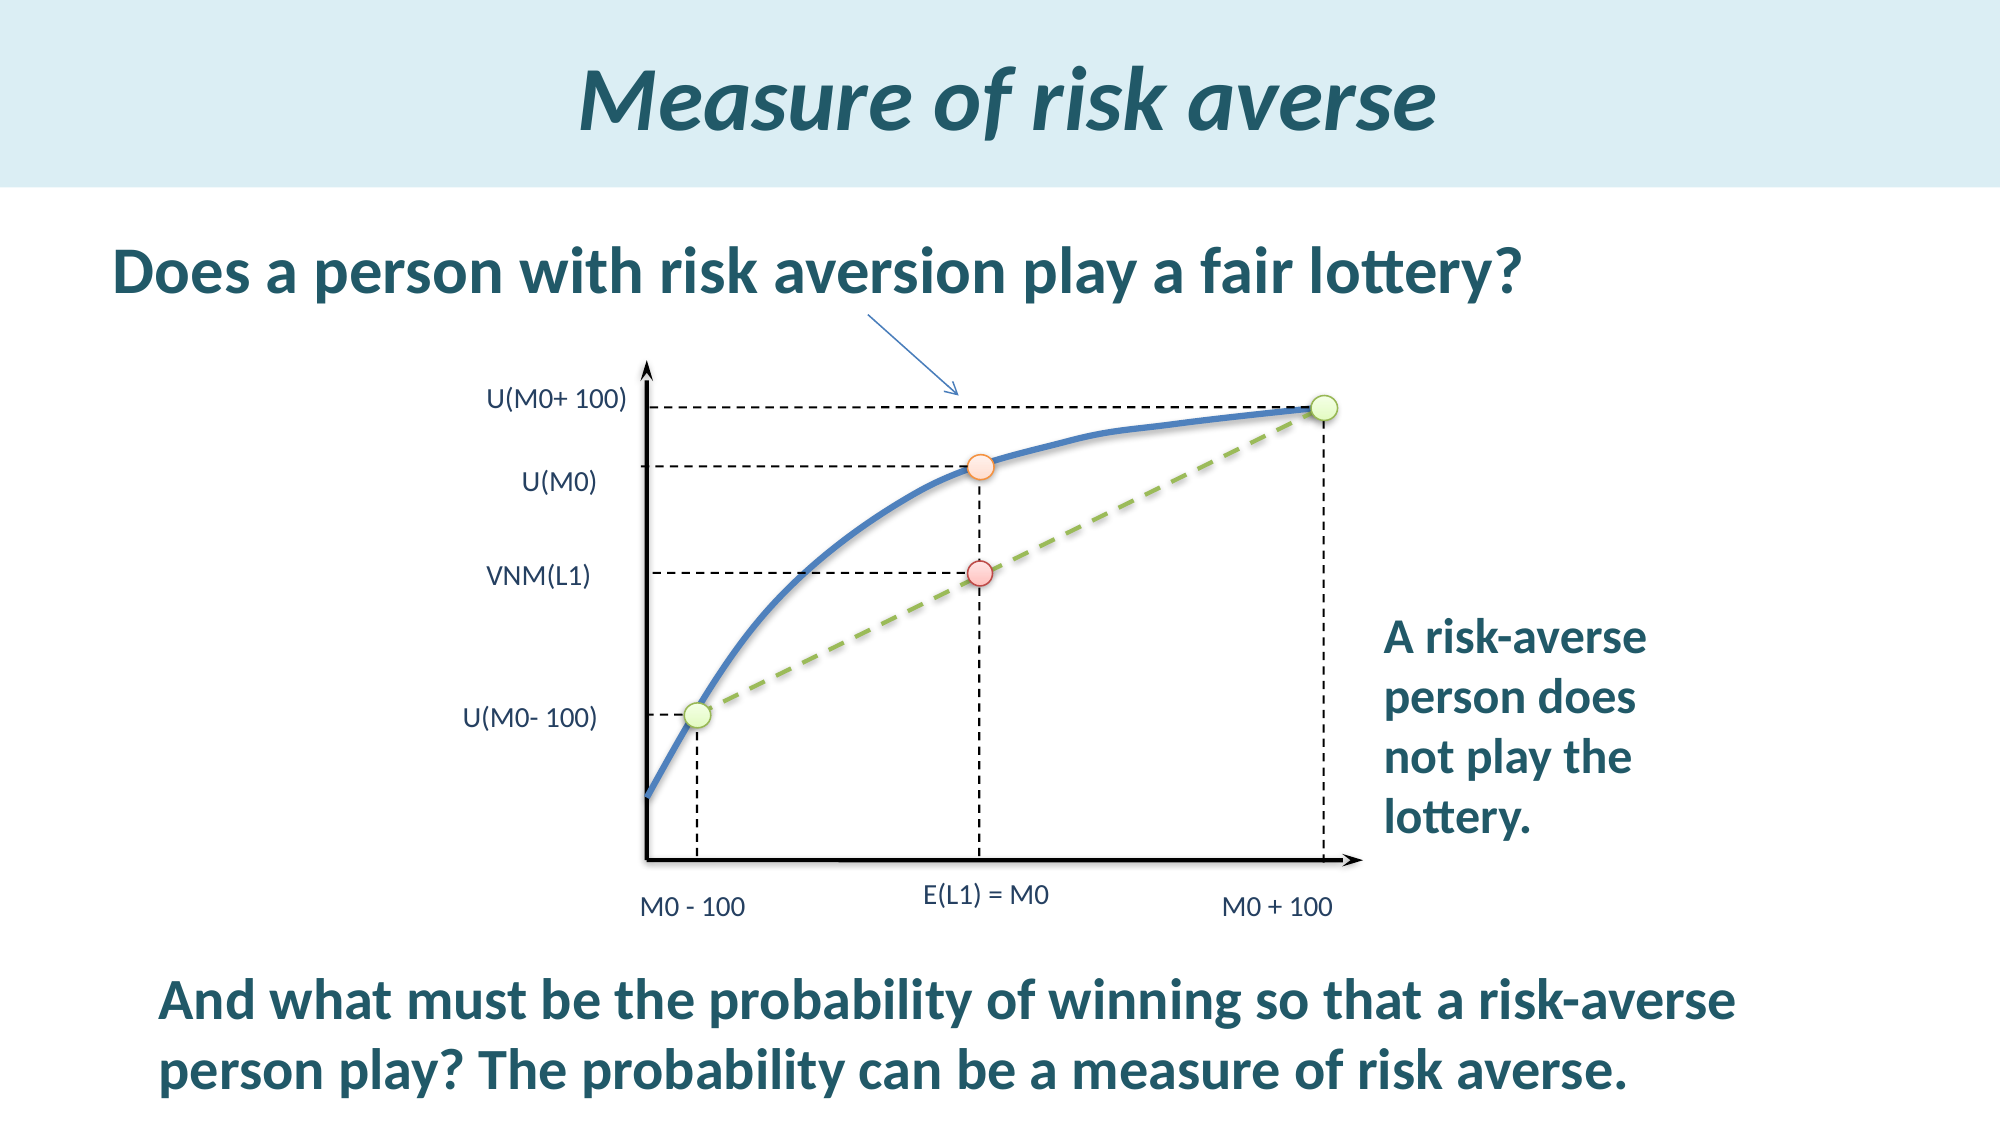

# Measure of risk averse
Does a person with risk aversion play a fair lottery?

U(M0+ 100)

VNM(L1)
U(M0- 100)

M0 + 100
U(M0)

E(L1) = M0

A risk-averse person does not play the lottery.
M0 - 100
And what must be the probability of winning so that a risk-averse person play? The probability can be a measure of risk averse.